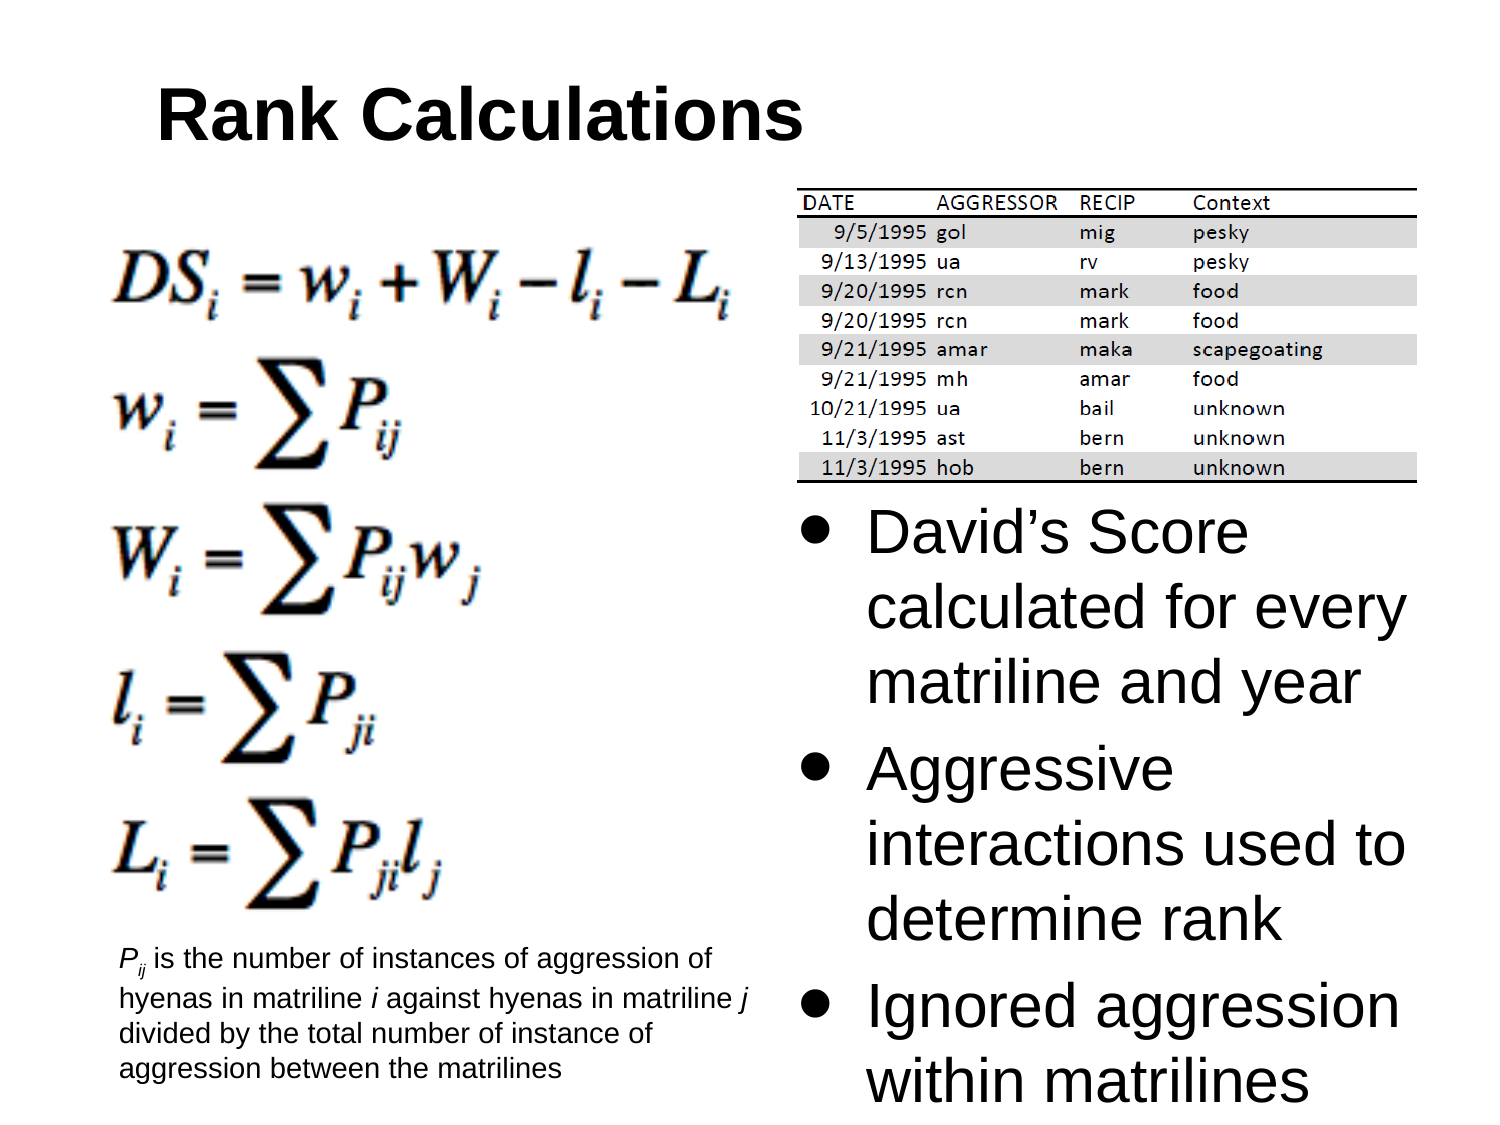

# Rank Calculations

David’s Score calculated for every matriline and year
Aggressive interactions used to determine rank
Ignored aggression within matrilines
Pij is the number of instances of aggression of hyenas in matriline i against hyenas in matriline j divided by the total number of instance of aggression between the matrilines